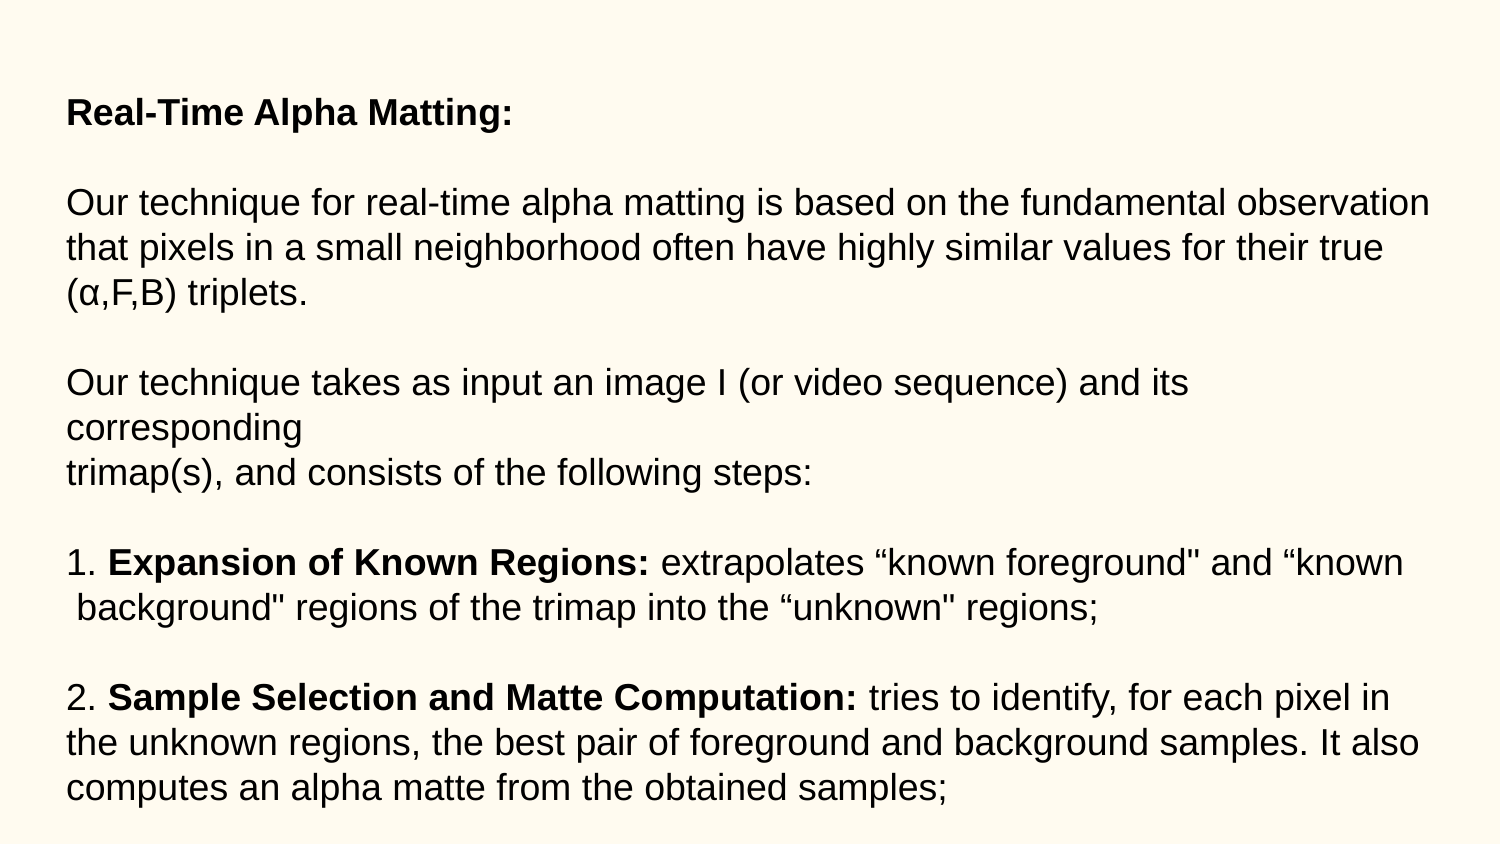

# Real-Time Alpha Matting:

Our technique for real-time alpha matting is based on the fundamental observation that pixels in a small neighborhood often have highly similar values for their true (α,F,B) triplets.

Our technique takes as input an image I (or video sequence) and its corresponding
trimap(s), and consists of the following steps:

1. Expansion of Known Regions: extrapolates “known foreground" and “known    background" regions of the trimap into the “unknown" regions;

2. Sample Selection and Matte Computation: tries to identify, for each pixel in the unknown regions, the best pair of foreground and background samples. It also computes an alpha matte from the obtained samples;